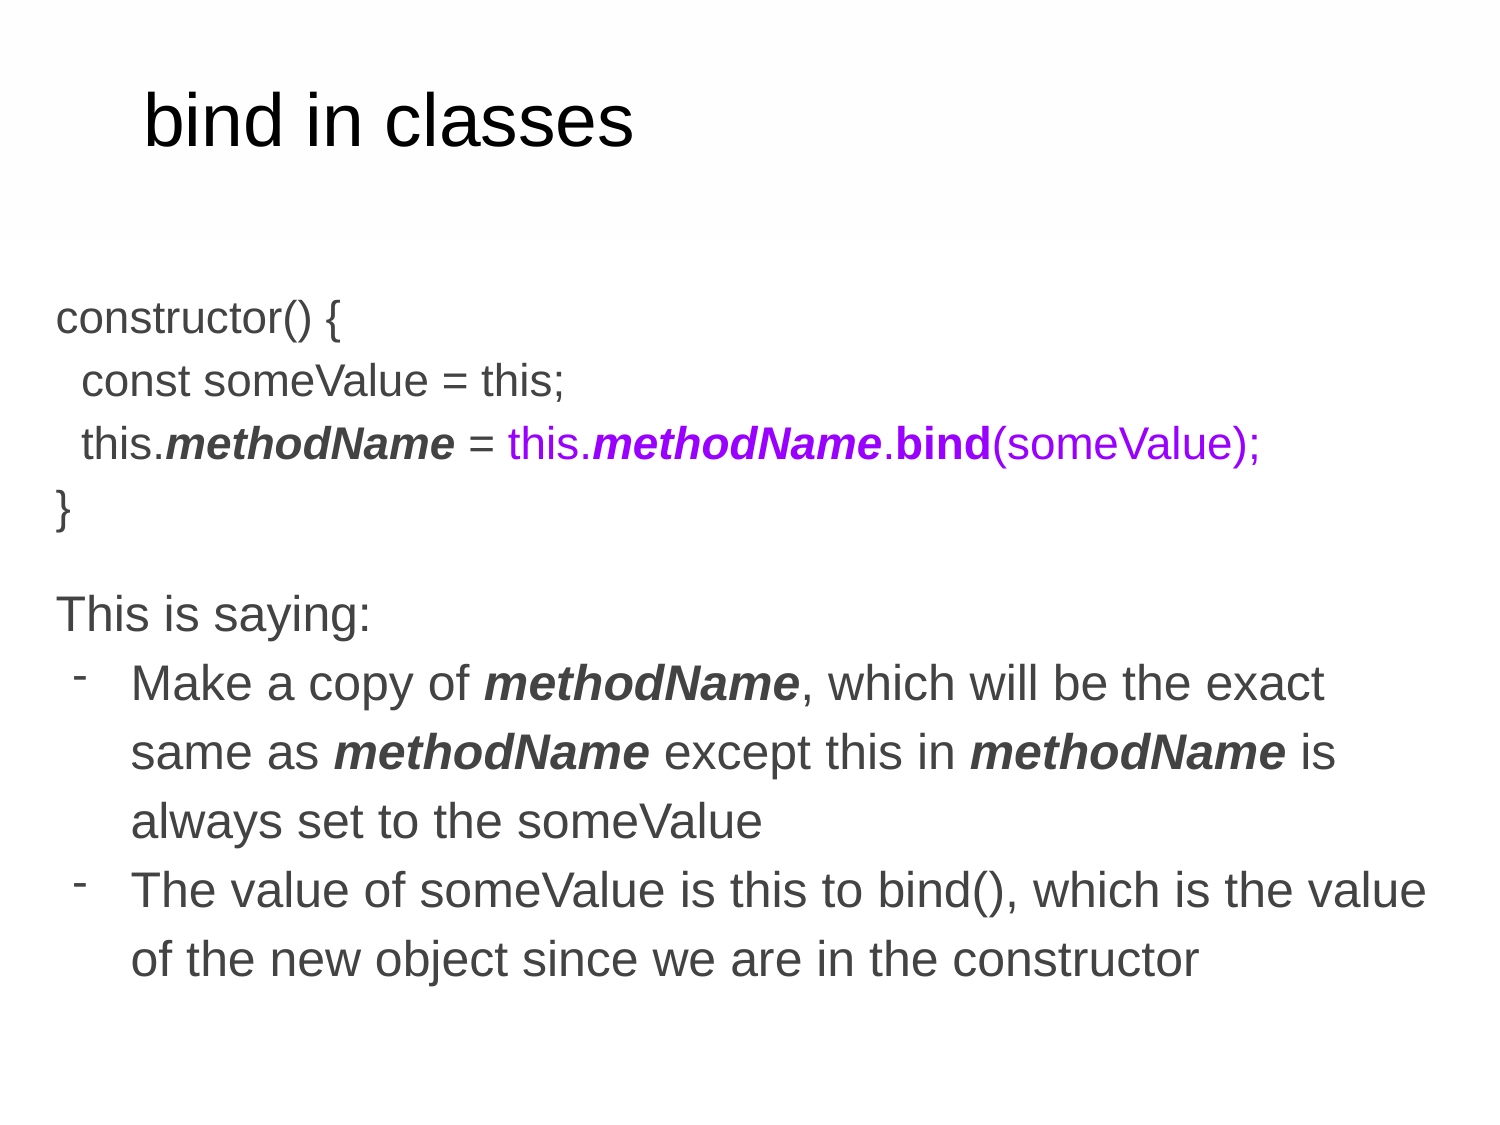

bind in classes
constructor() {
  const someValue = this;
  this.methodName = this.methodName.bind(someValue);
}

This is saying:
Make a copy of methodName, which will be the exact same as methodName except this in methodName is always set to the someValue
The value of someValue is this to bind(), which is the value of the new object since we are in the constructor